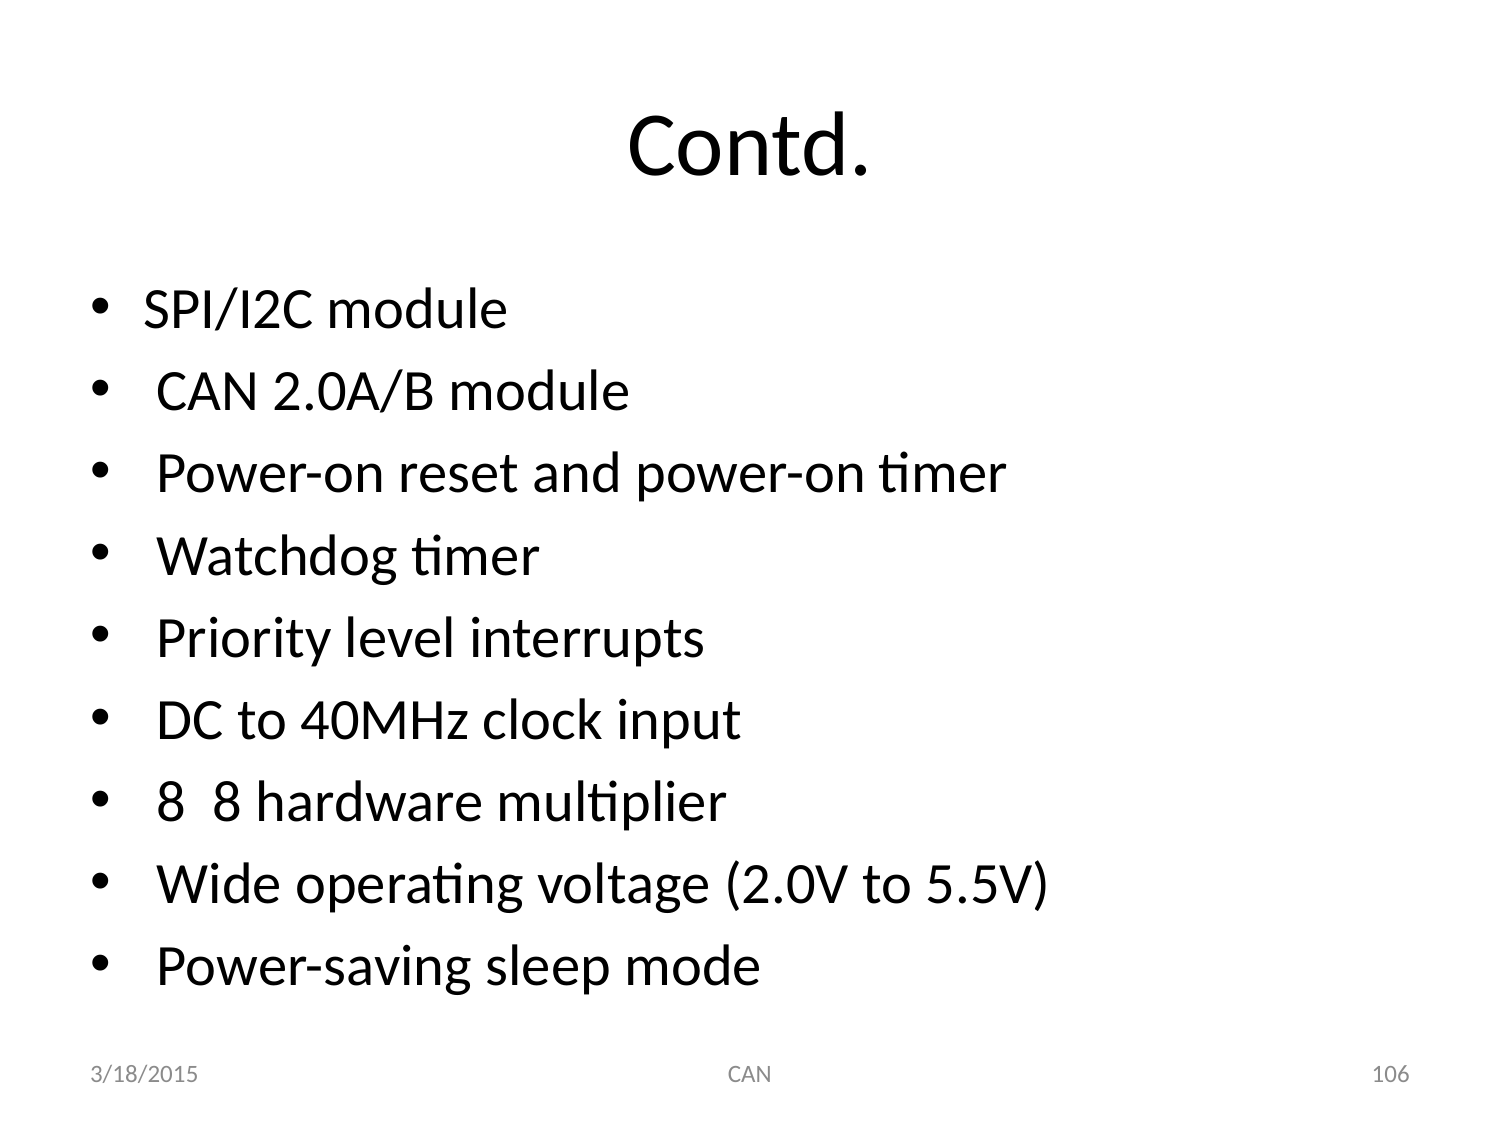

# Contd.
SPI/I2C module
 CAN 2.0A/B module
 Power-on reset and power-on timer
 Watchdog timer
 Priority level interrupts
 DC to 40MHz clock input
 8  8 hardware multiplier
 Wide operating voltage (2.0V to 5.5V)
 Power-saving sleep mode
3/18/2015
CAN
106